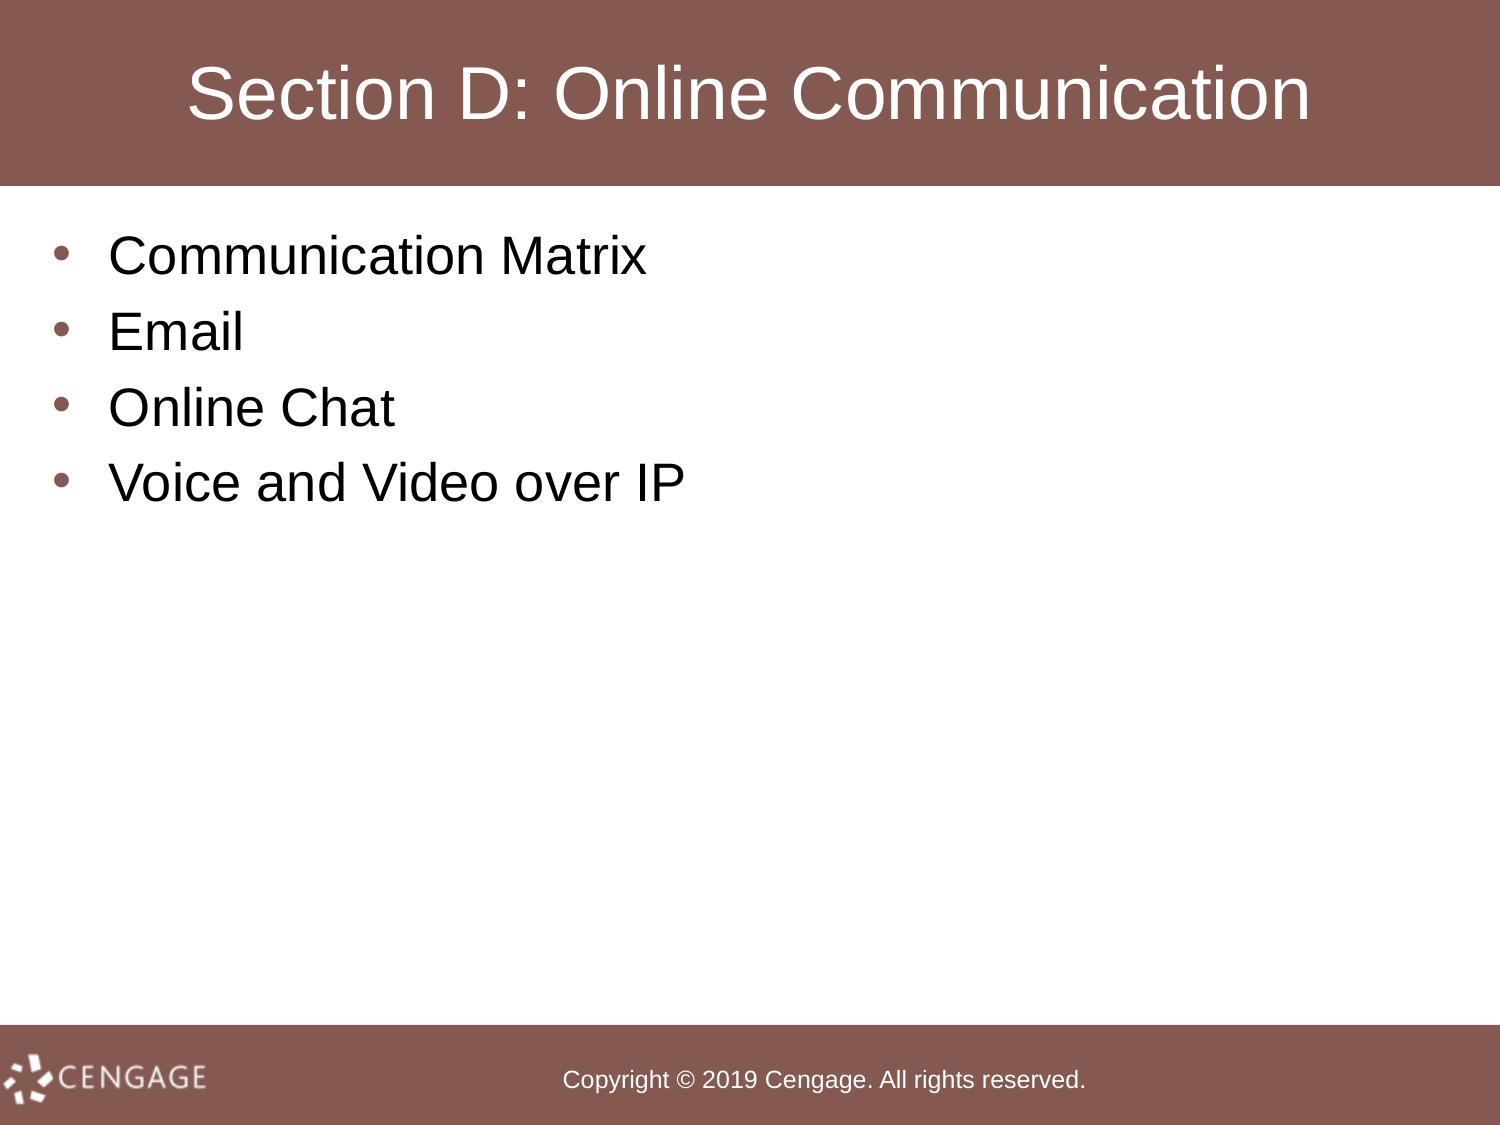

# Section D: Online Communication
Communication Matrix
Email
Online Chat
Voice and Video over IP